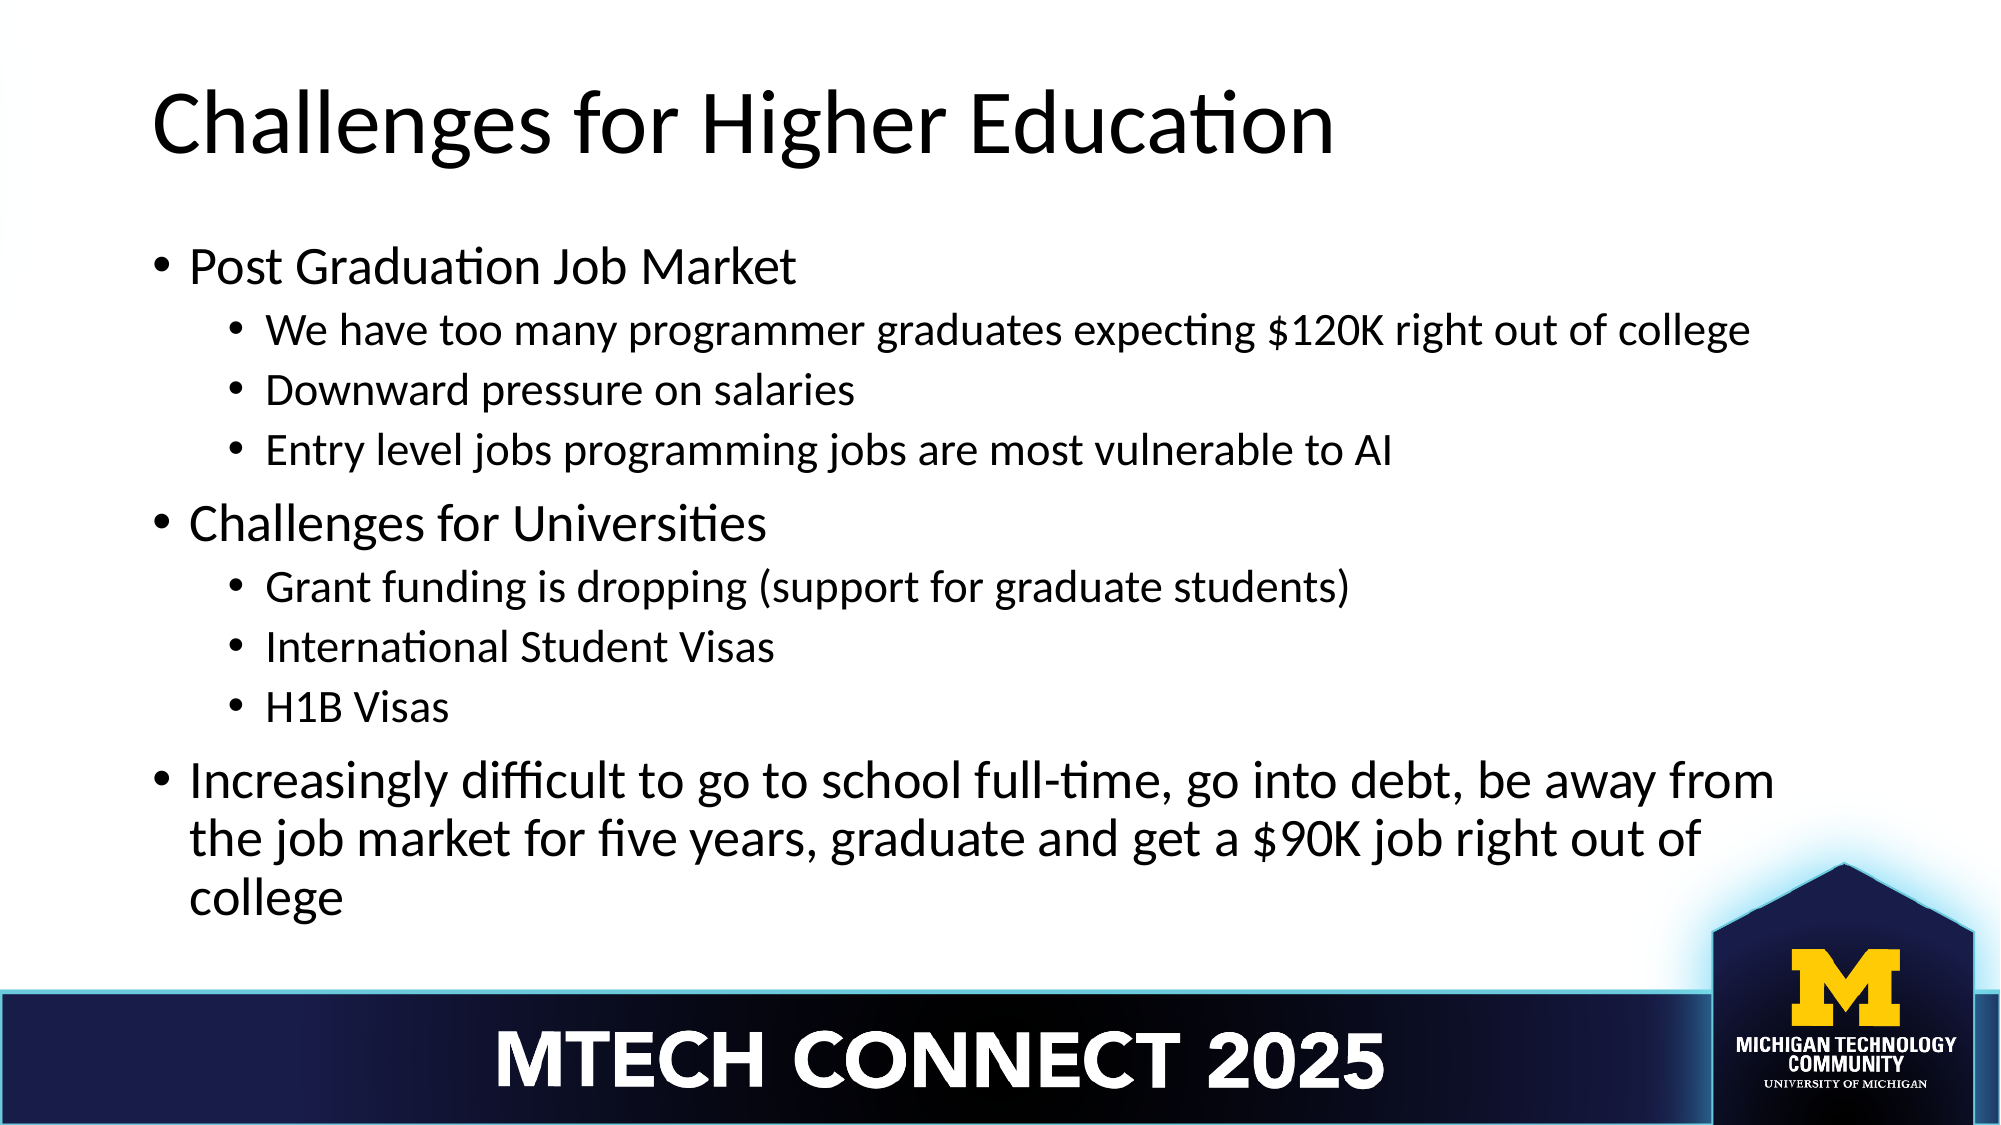

# Challenges for Higher Education
Post Graduation Job Market
We have too many programmer graduates expecting $120K right out of college
Downward pressure on salaries
Entry level jobs programming jobs are most vulnerable to AI
Challenges for Universities
Grant funding is dropping (support for graduate students)
International Student Visas
H1B Visas
Increasingly difficult to go to school full-time, go into debt, be away from the job market for five years, graduate and get a $90K job right out of college